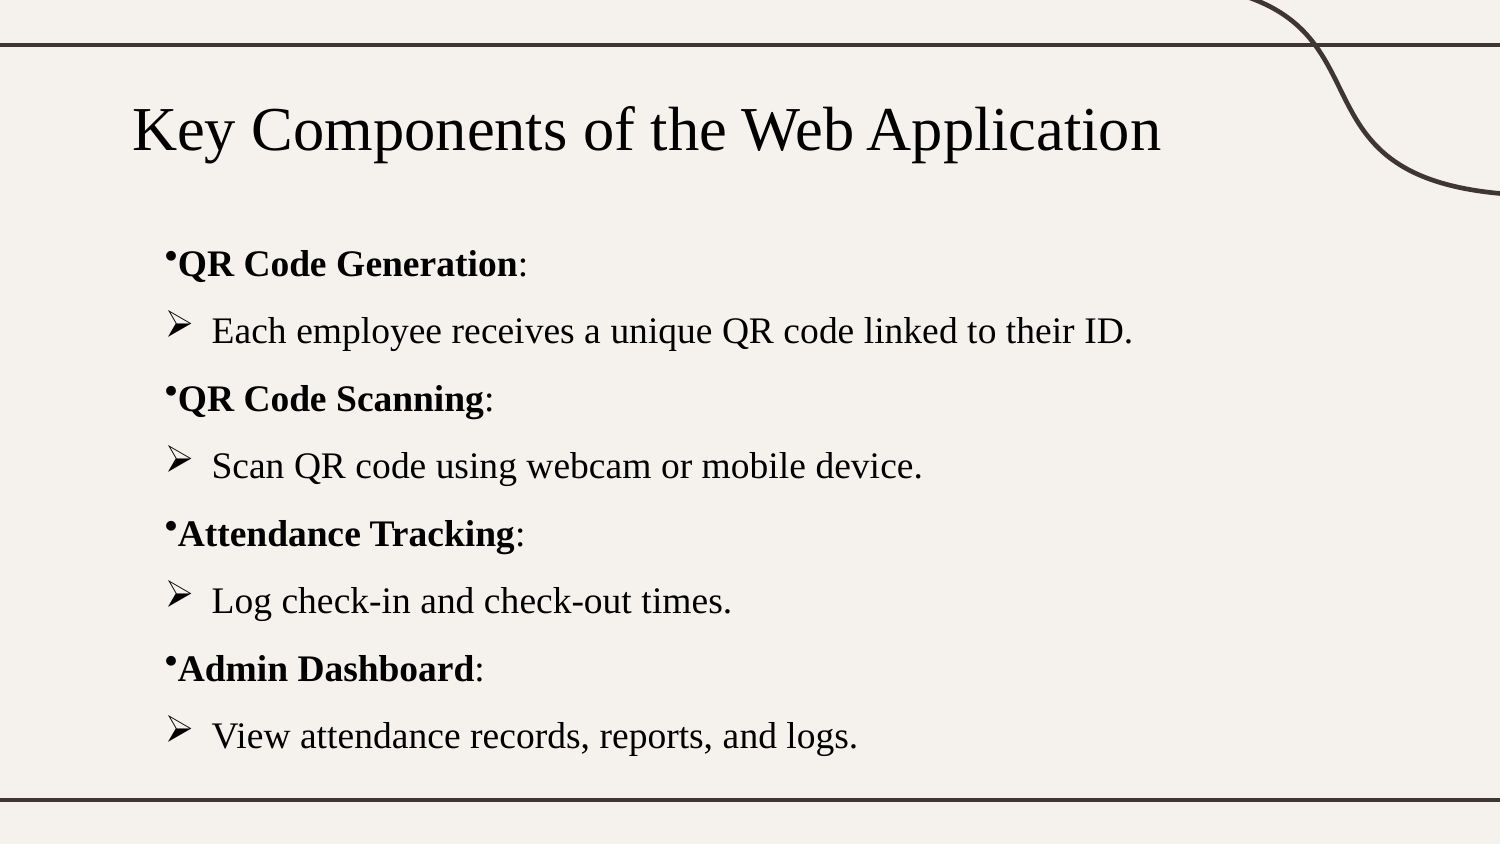

# Key Components of the Web Application
QR Code Generation:
Each employee receives a unique QR code linked to their ID.
QR Code Scanning:
Scan QR code using webcam or mobile device.
Attendance Tracking:
Log check-in and check-out times.
Admin Dashboard:
View attendance records, reports, and logs.